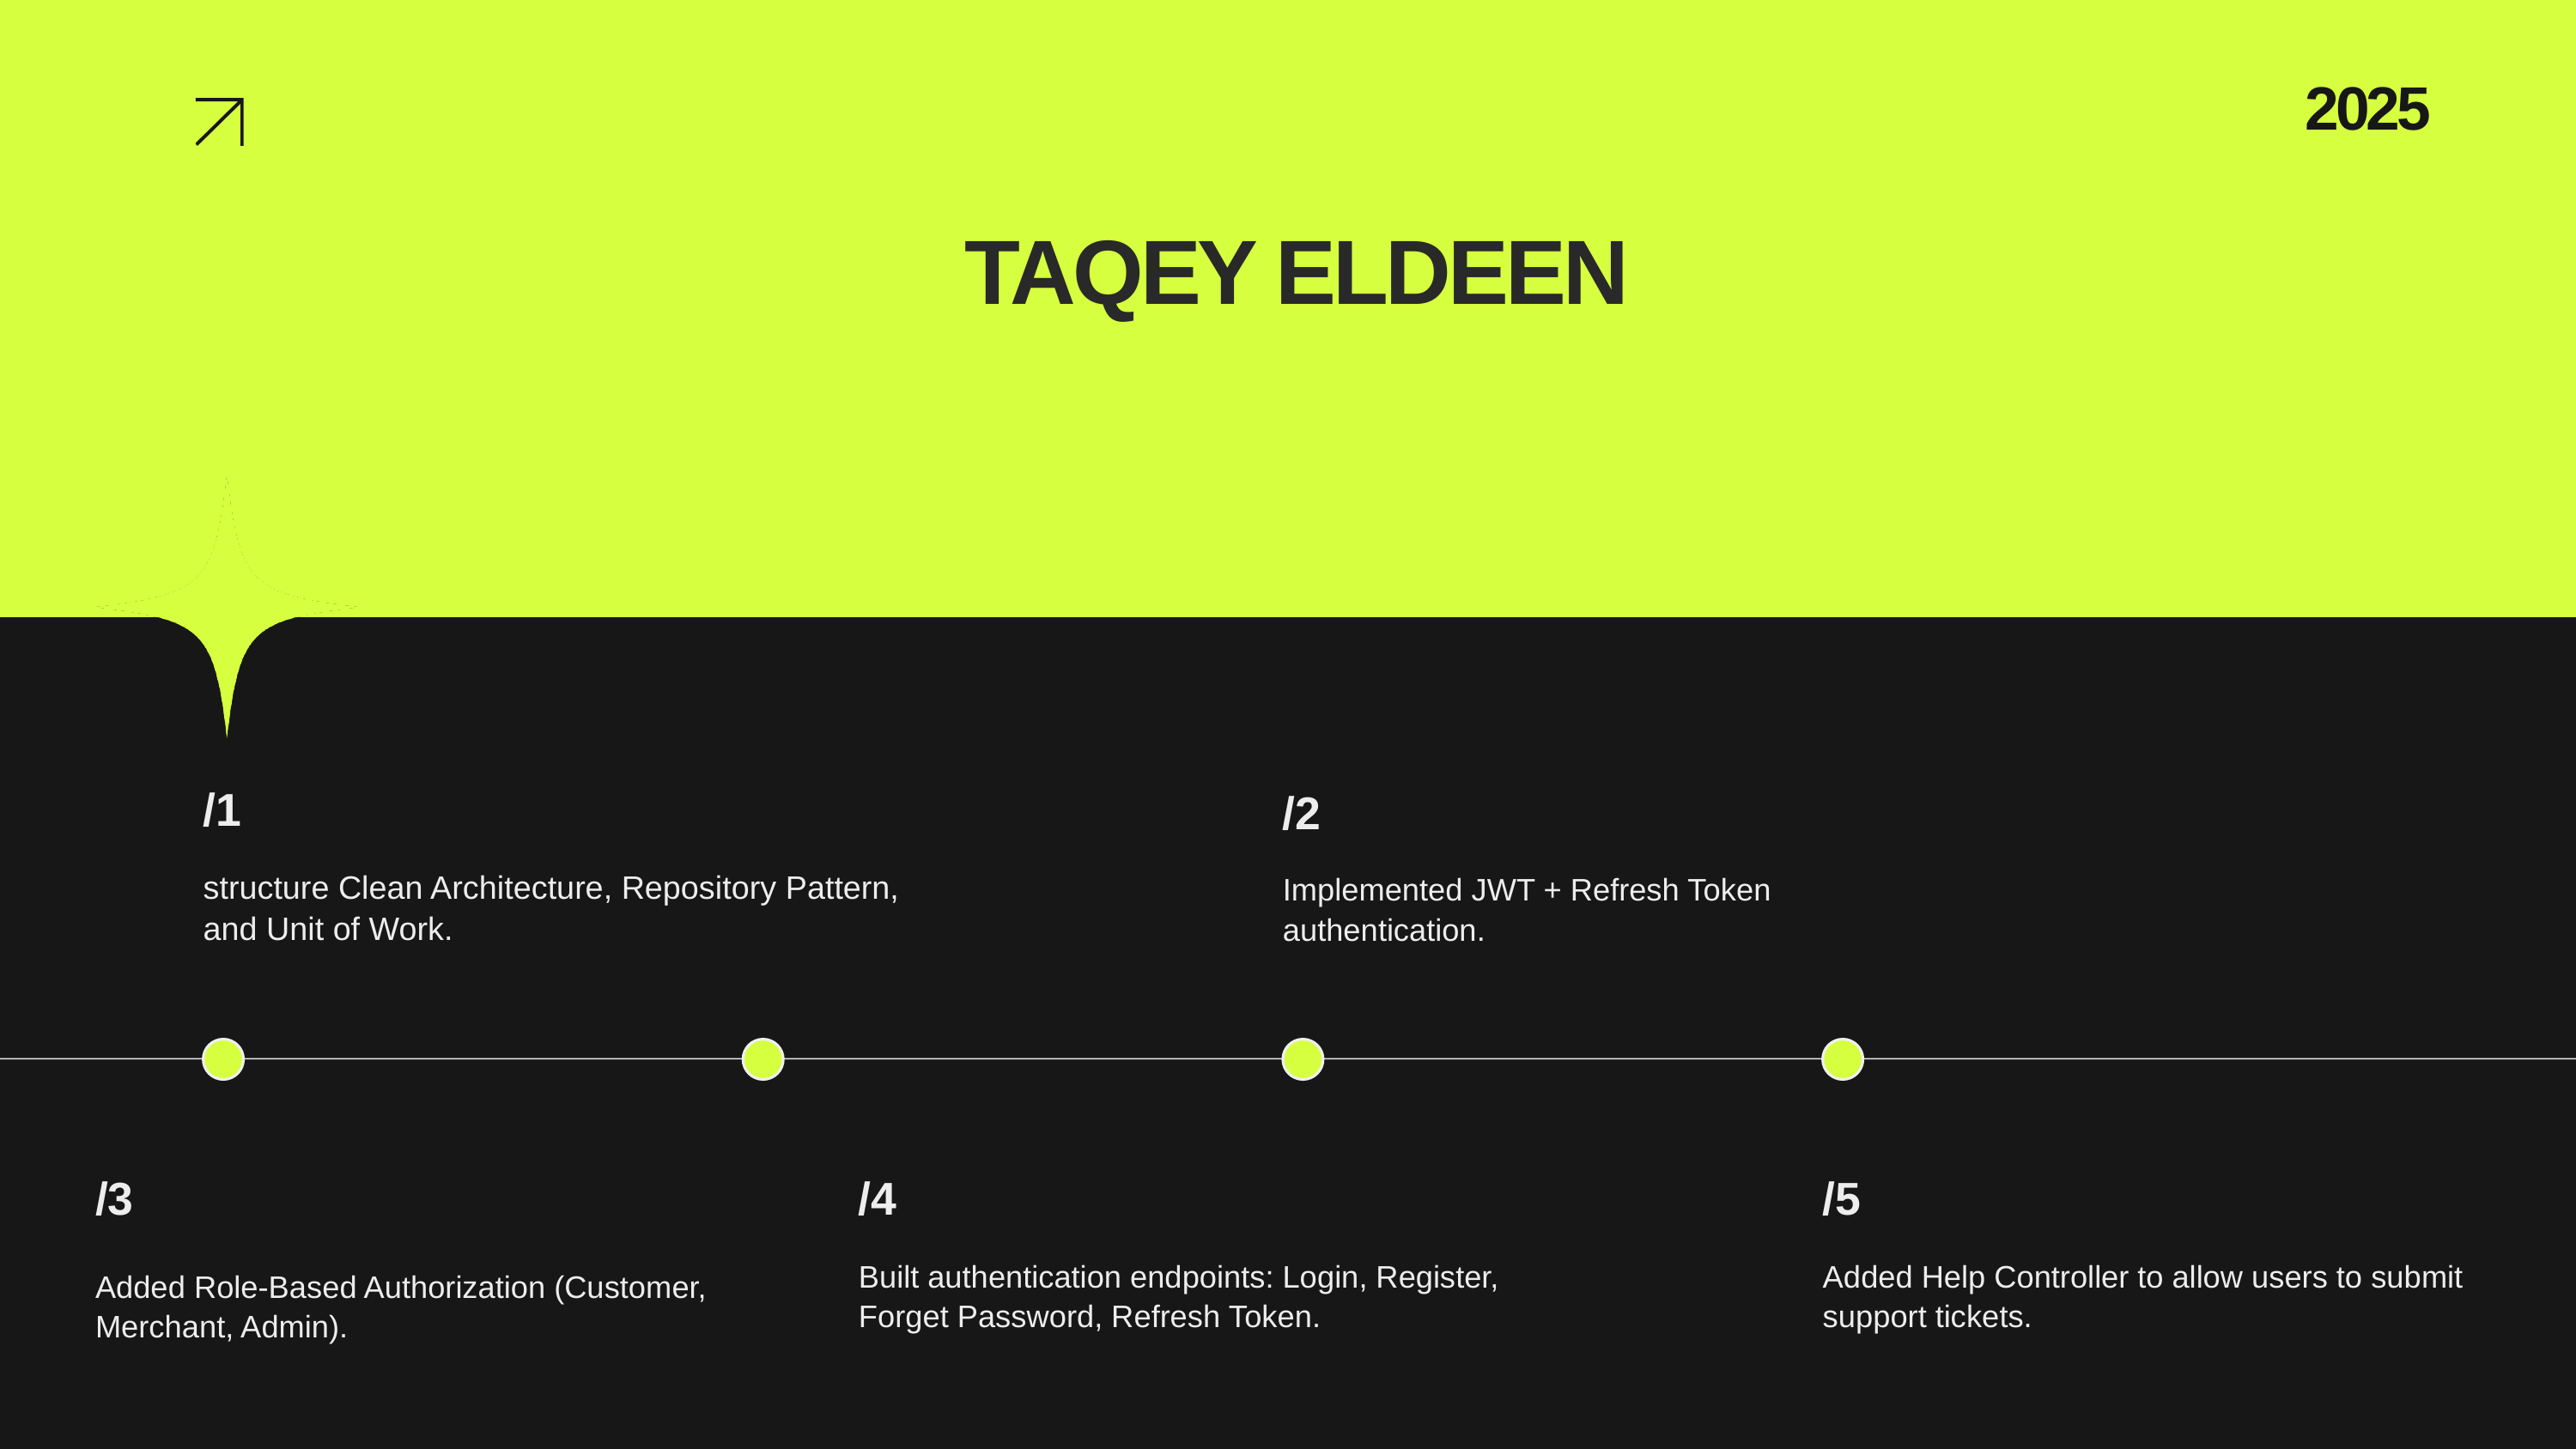

2025

TAQEY ELDEEN

/1
/2
structure Clean Architecture, Repository Pattern, and Unit of Work.
Implemented JWT + Refresh Token authentication.

/3
/4
/5
Built authentication endpoints: Login, Register, Forget Password, Refresh Token.
Added Help Controller to allow users to submit support tickets.
Added Role-Based Authorization (Customer, Merchant, Admin).